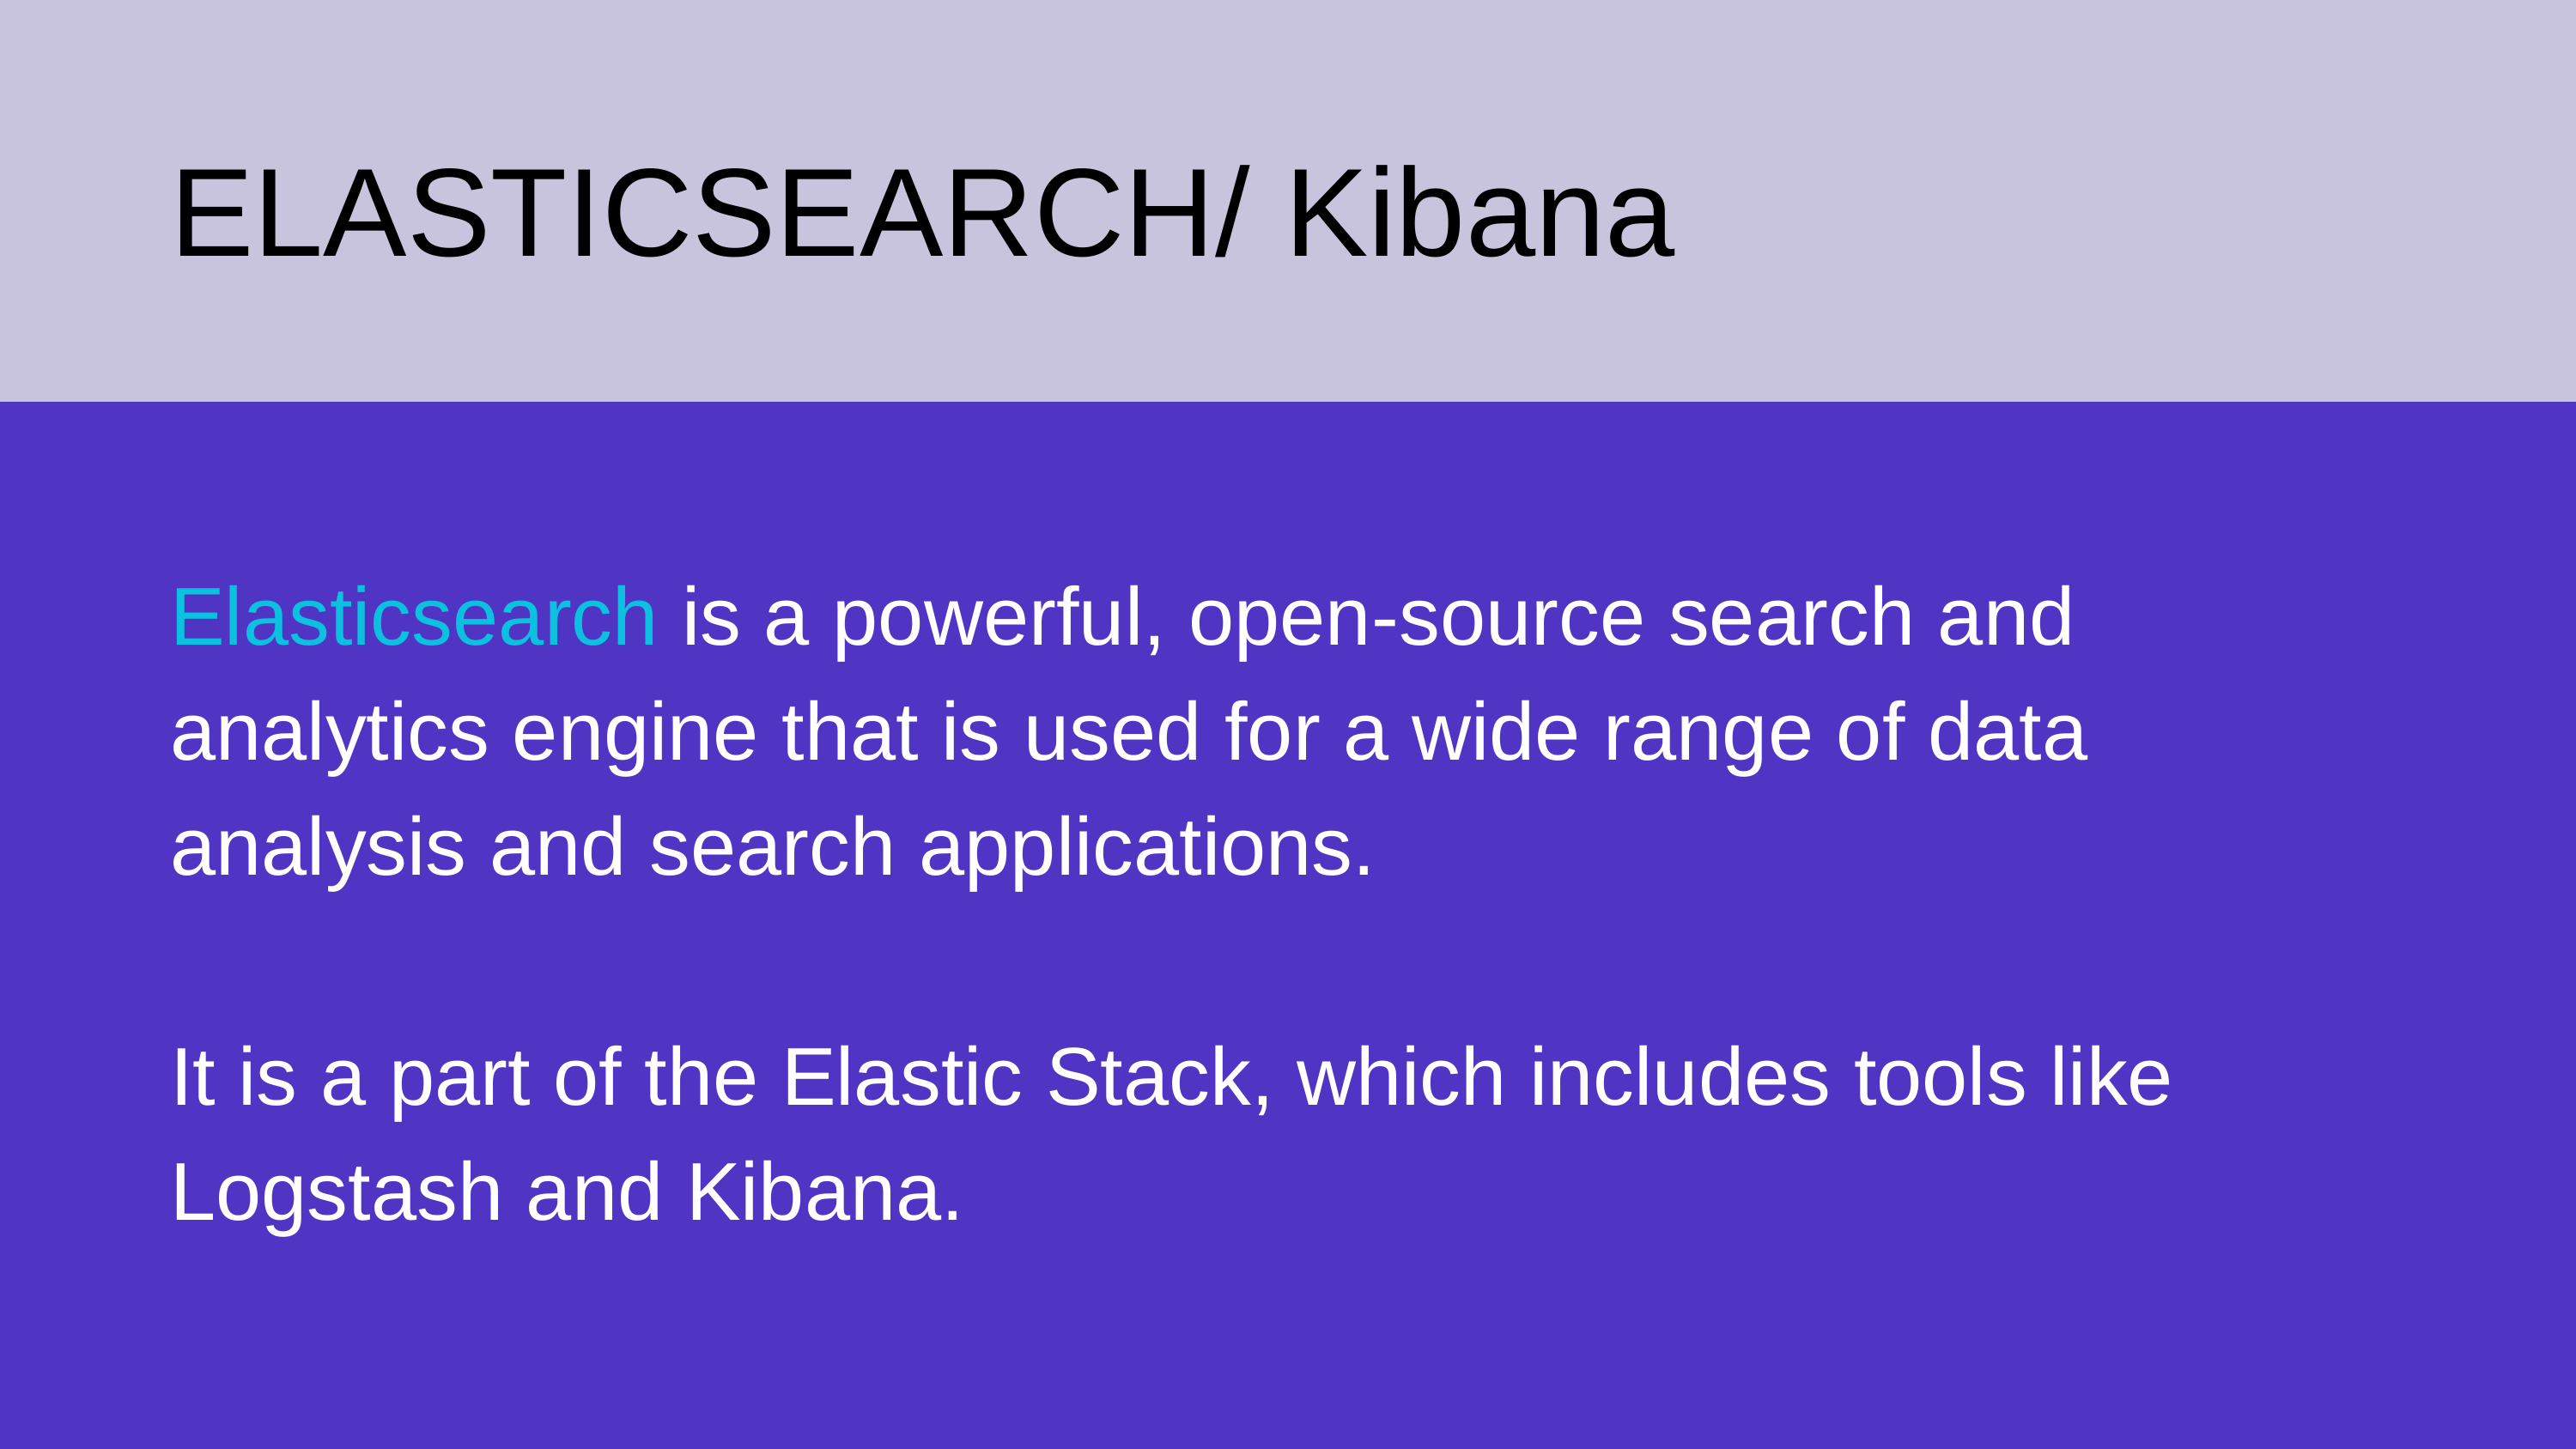

ELASTICSEARCH/ Kibana
Elasticsearch is a powerful, open-source search and analytics engine that is used for a wide range of data analysis and search applications.

It is a part of the Elastic Stack, which includes tools like Logstash and Kibana.